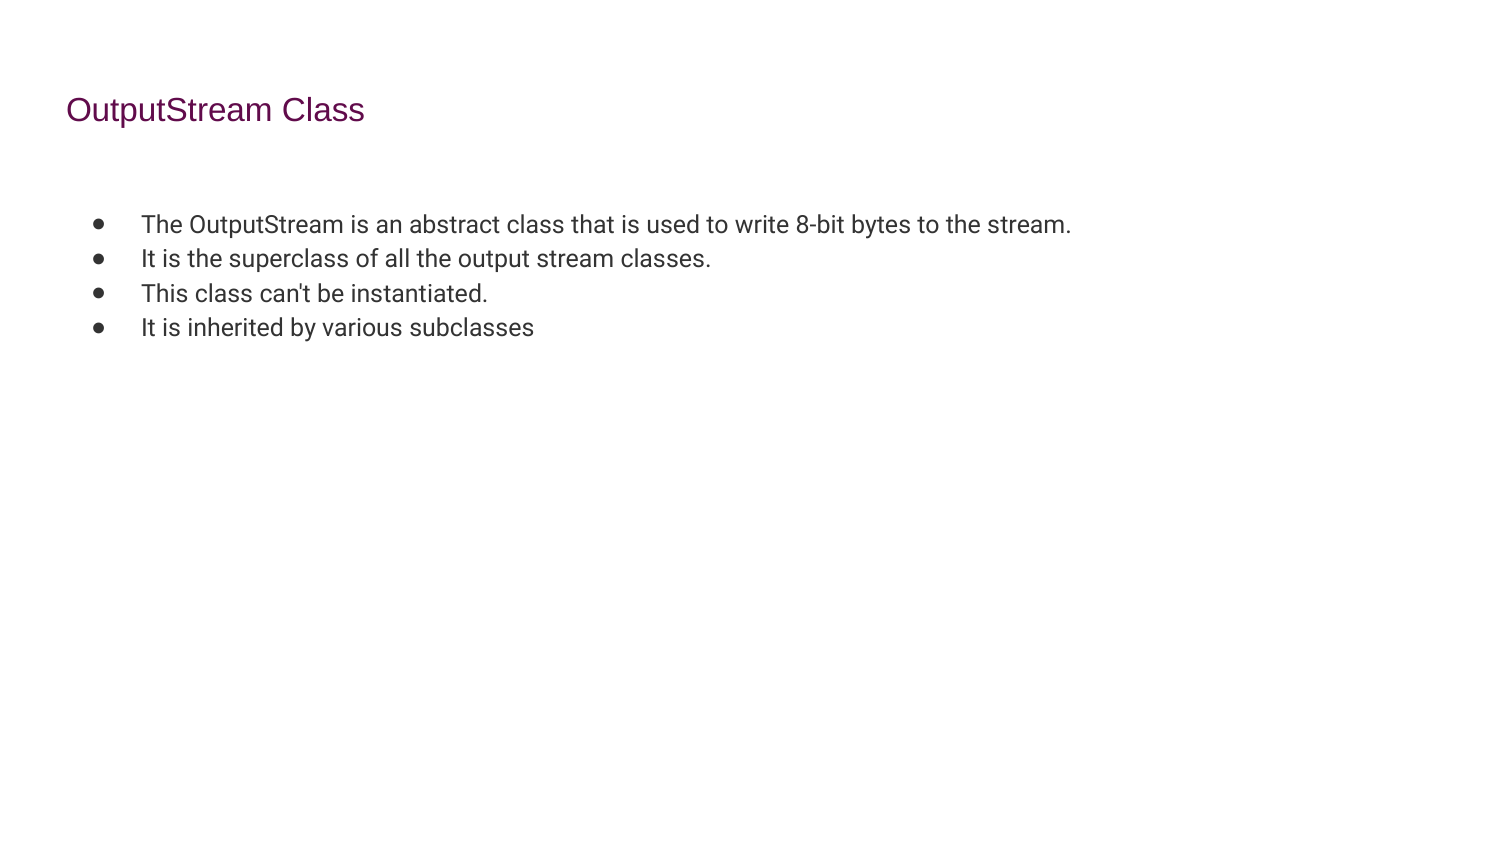

# OutputStream Class
The OutputStream is an abstract class that is used to write 8-bit bytes to the stream.
It is the superclass of all the output stream classes.
This class can't be instantiated.
It is inherited by various subclasses